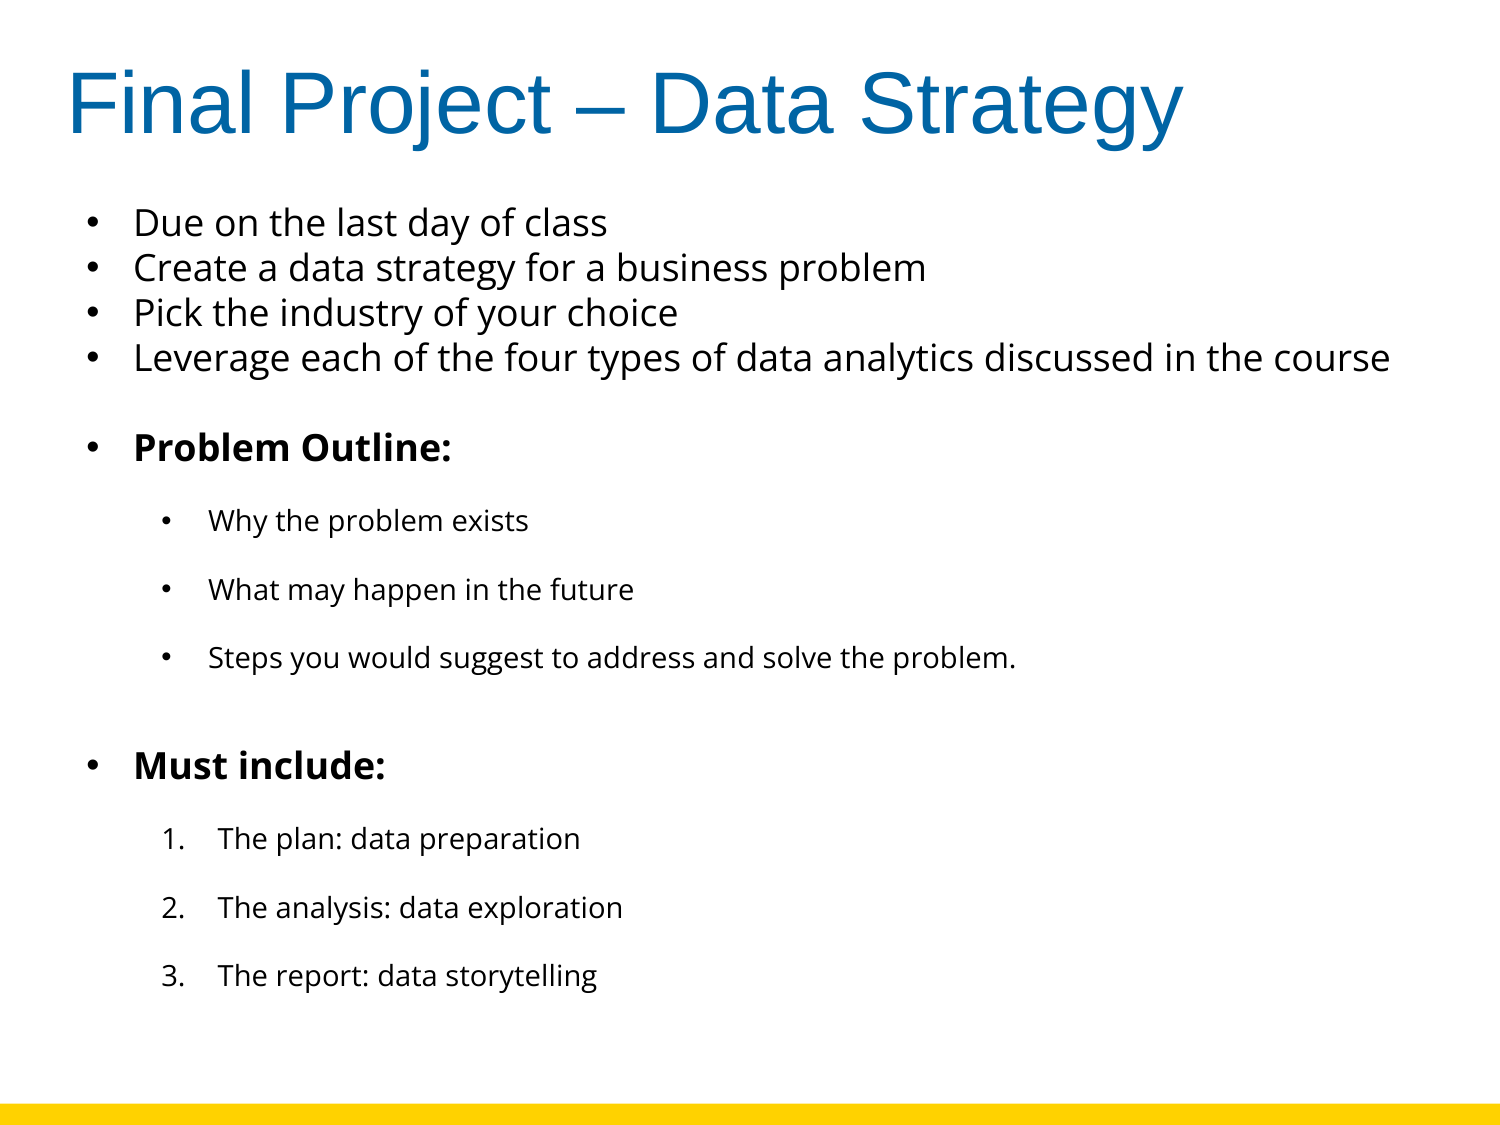

# Final Project – Data Strategy
Due on the last day of class
Create a data strategy for a business problem
Pick the industry of your choice
Leverage each of the four types of data analytics discussed in the course

Problem Outline:
Why the problem exists
What may happen in the future
Steps you would suggest to address and solve the problem.

Must include:
The plan: data preparation
The analysis: data exploration
The report: data storytelling